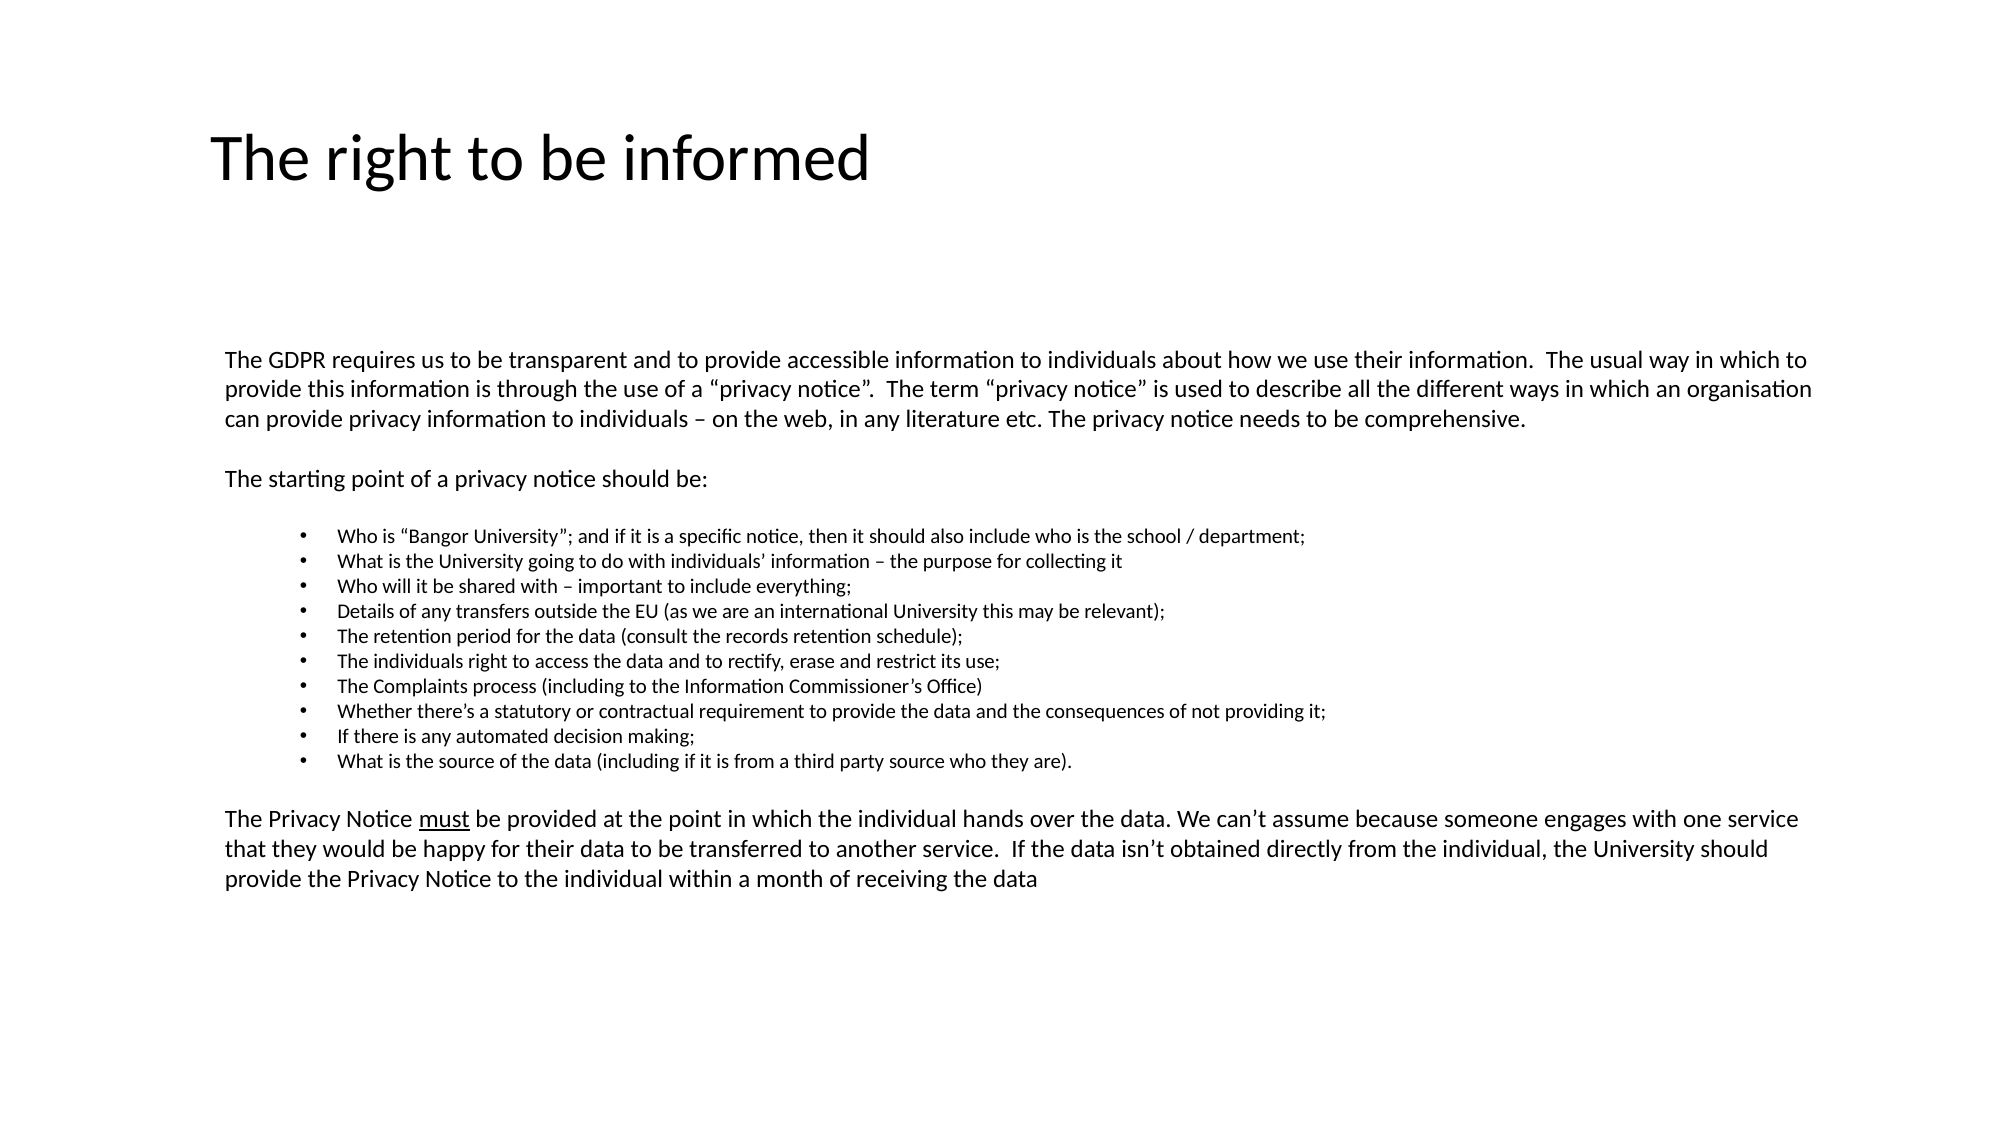

# The right to be informed

The GDPR requires us to be transparent and to provide accessible information to individuals about how we use their information.  The usual way in which to provide this information is through the use of a “privacy notice”.  The term “privacy notice” is used to describe all the different ways in which an organisation can provide privacy information to individuals – on the web, in any literature etc. The privacy notice needs to be comprehensive.

The starting point of a privacy notice should be:

Who is “Bangor University”; and if it is a specific notice, then it should also include who is the school / department;
What is the University going to do with individuals’ information – the purpose for collecting it
Who will it be shared with – important to include everything;
Details of any transfers outside the EU (as we are an international University this may be relevant);
The retention period for the data (consult the records retention schedule);
The individuals right to access the data and to rectify, erase and restrict its use;
The Complaints process (including to the Information Commissioner’s Office)
Whether there’s a statutory or contractual requirement to provide the data and the consequences of not providing it;
If there is any automated decision making;
What is the source of the data (including if it is from a third party source who they are).

The Privacy Notice must be provided at the point in which the individual hands over the data. We can’t assume because someone engages with one service that they would be happy for their data to be transferred to another service.  If the data isn’t obtained directly from the individual, the University should provide the Privacy Notice to the individual within a month of receiving the data